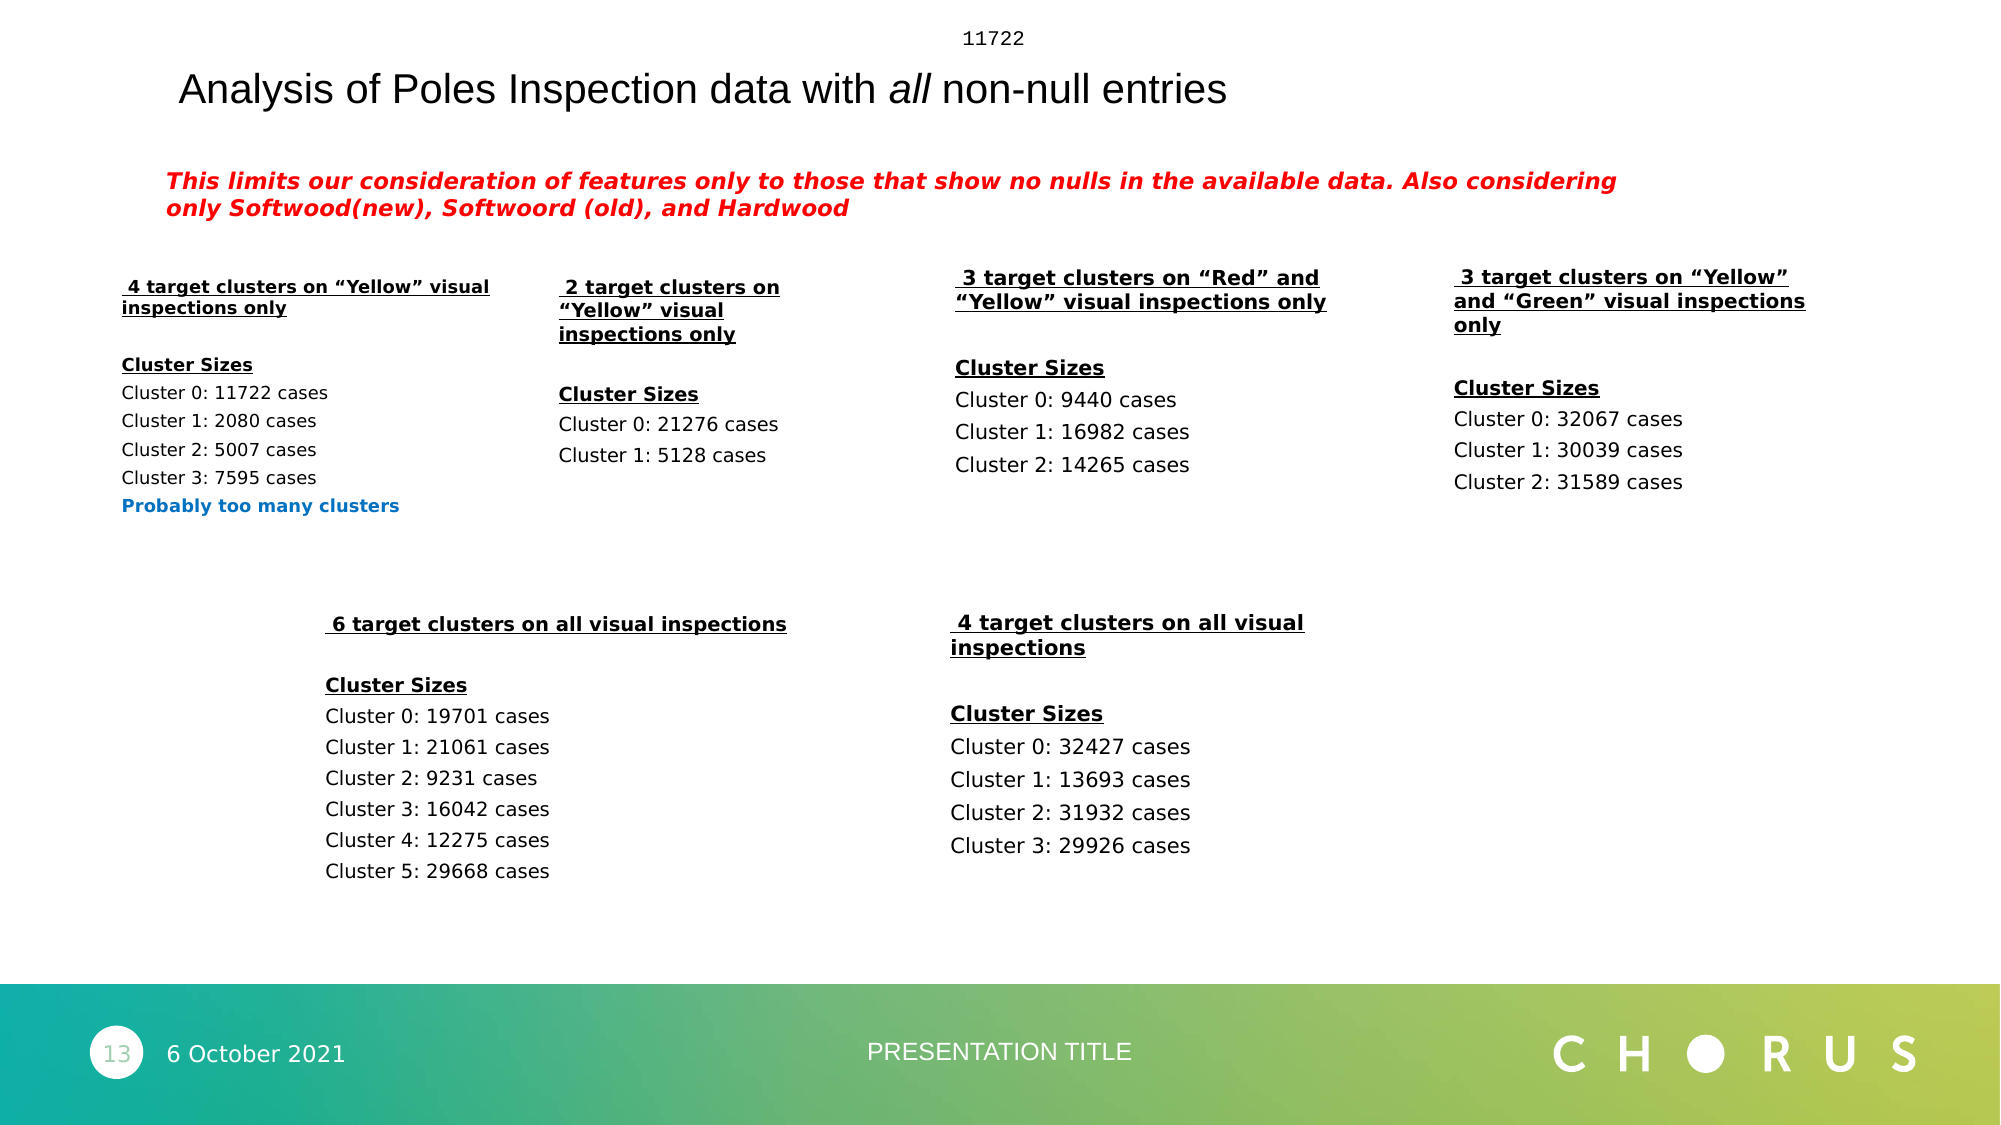

11722

Analysis of Poles Inspection data with all non-null entries

This limits our consideration of features only to those that show no nulls in the available data. Also considering only Softwood(new), Softwoord (old), and Hardwood
 3 target clusters on “Red” and “Yellow” visual inspections only

Cluster Sizes
Cluster 0: 9440 cases
Cluster 1: 16982 cases
Cluster 2: 14265 cases

 3 target clusters on “Yellow” and “Green” visual inspections only

Cluster Sizes
Cluster 0: 32067 cases
Cluster 1: 30039 cases
Cluster 2: 31589 cases
 2 target clusters on “Yellow” visual inspections only

Cluster Sizes
Cluster 0: 21276 cases
Cluster 1: 5128 cases
 4 target clusters on “Yellow” visual inspections only

Cluster Sizes
Cluster 0: 11722 cases
Cluster 1: 2080 cases
Cluster 2: 5007 cases
Cluster 3: 7595 cases
Probably too many clusters
 4 target clusters on all visual inspections

Cluster Sizes
Cluster 0: 32427 cases
Cluster 1: 13693 cases
Cluster 2: 31932 cases
Cluster 3: 29926 cases
 6 target clusters on all visual inspections

Cluster Sizes
Cluster 0: 19701 cases
Cluster 1: 21061 cases
Cluster 2: 9231 cases
Cluster 3: 16042 cases
Cluster 4: 12275 cases
Cluster 5: 29668 cases
Presentation Title
13
6 October 2021